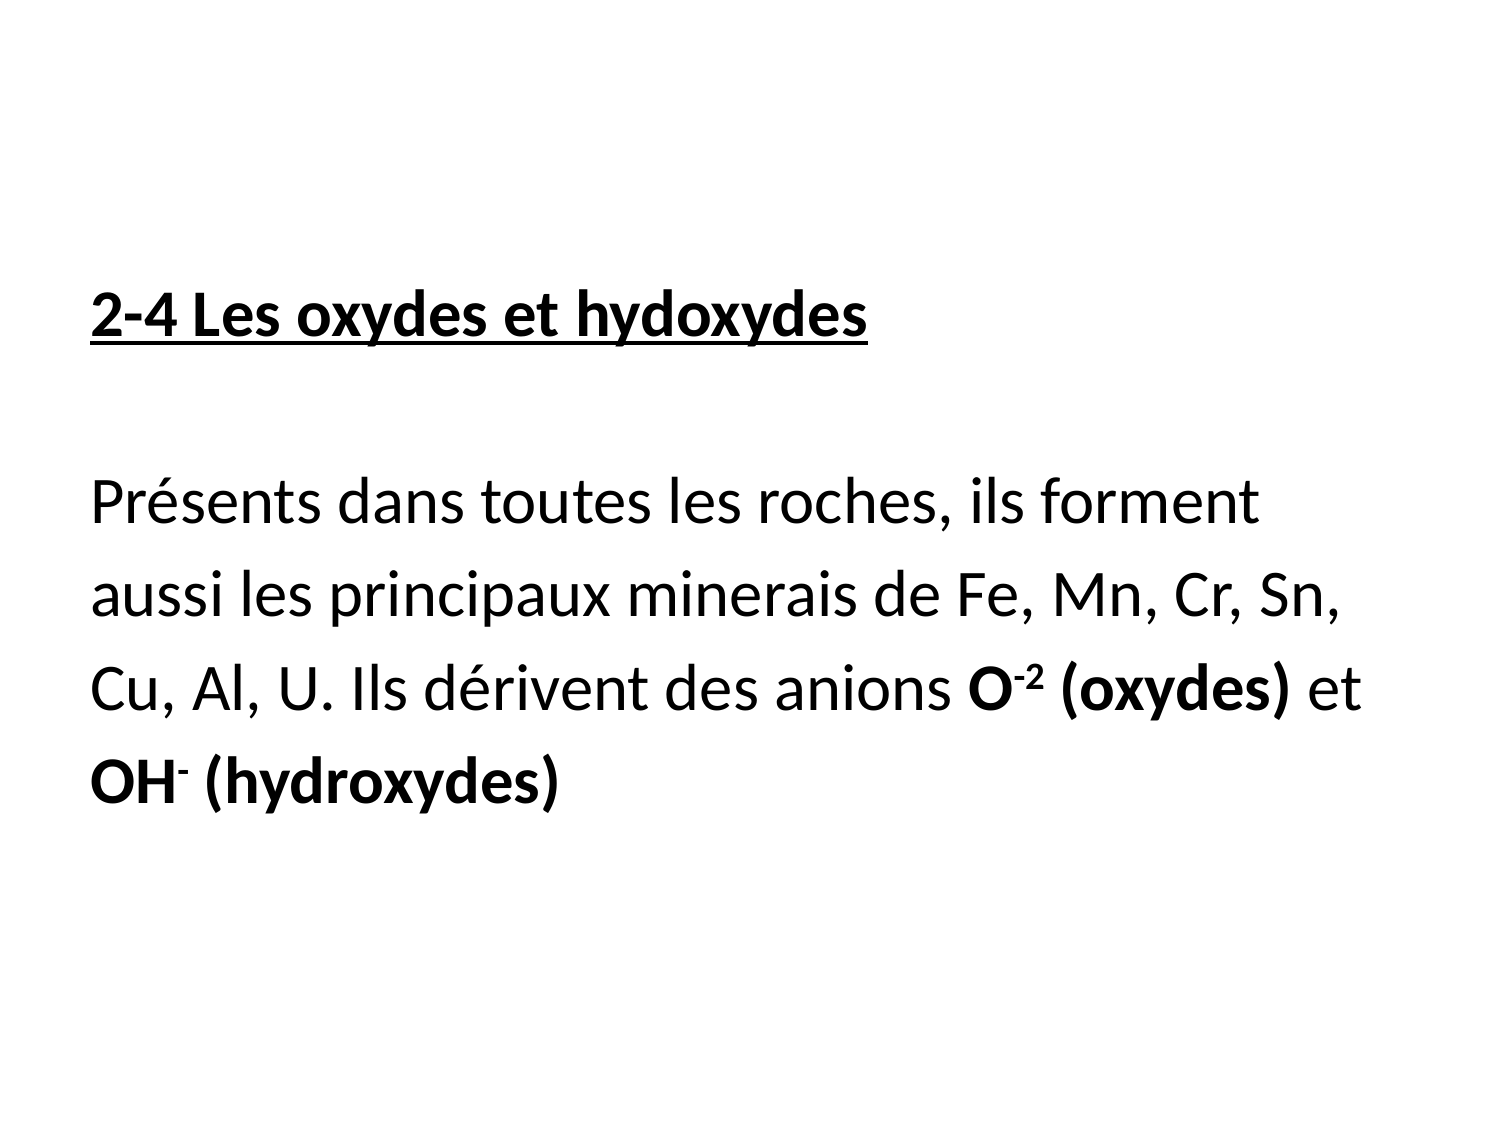

2-4 Les oxydes et hydoxydes

Présents dans toutes les roches, ils forment
aussi les principaux minerais de Fe, Mn, Cr, Sn,
Cu, Al, U. Ils dérivent des anions O-2 (oxydes) et
OH- (hydroxydes)